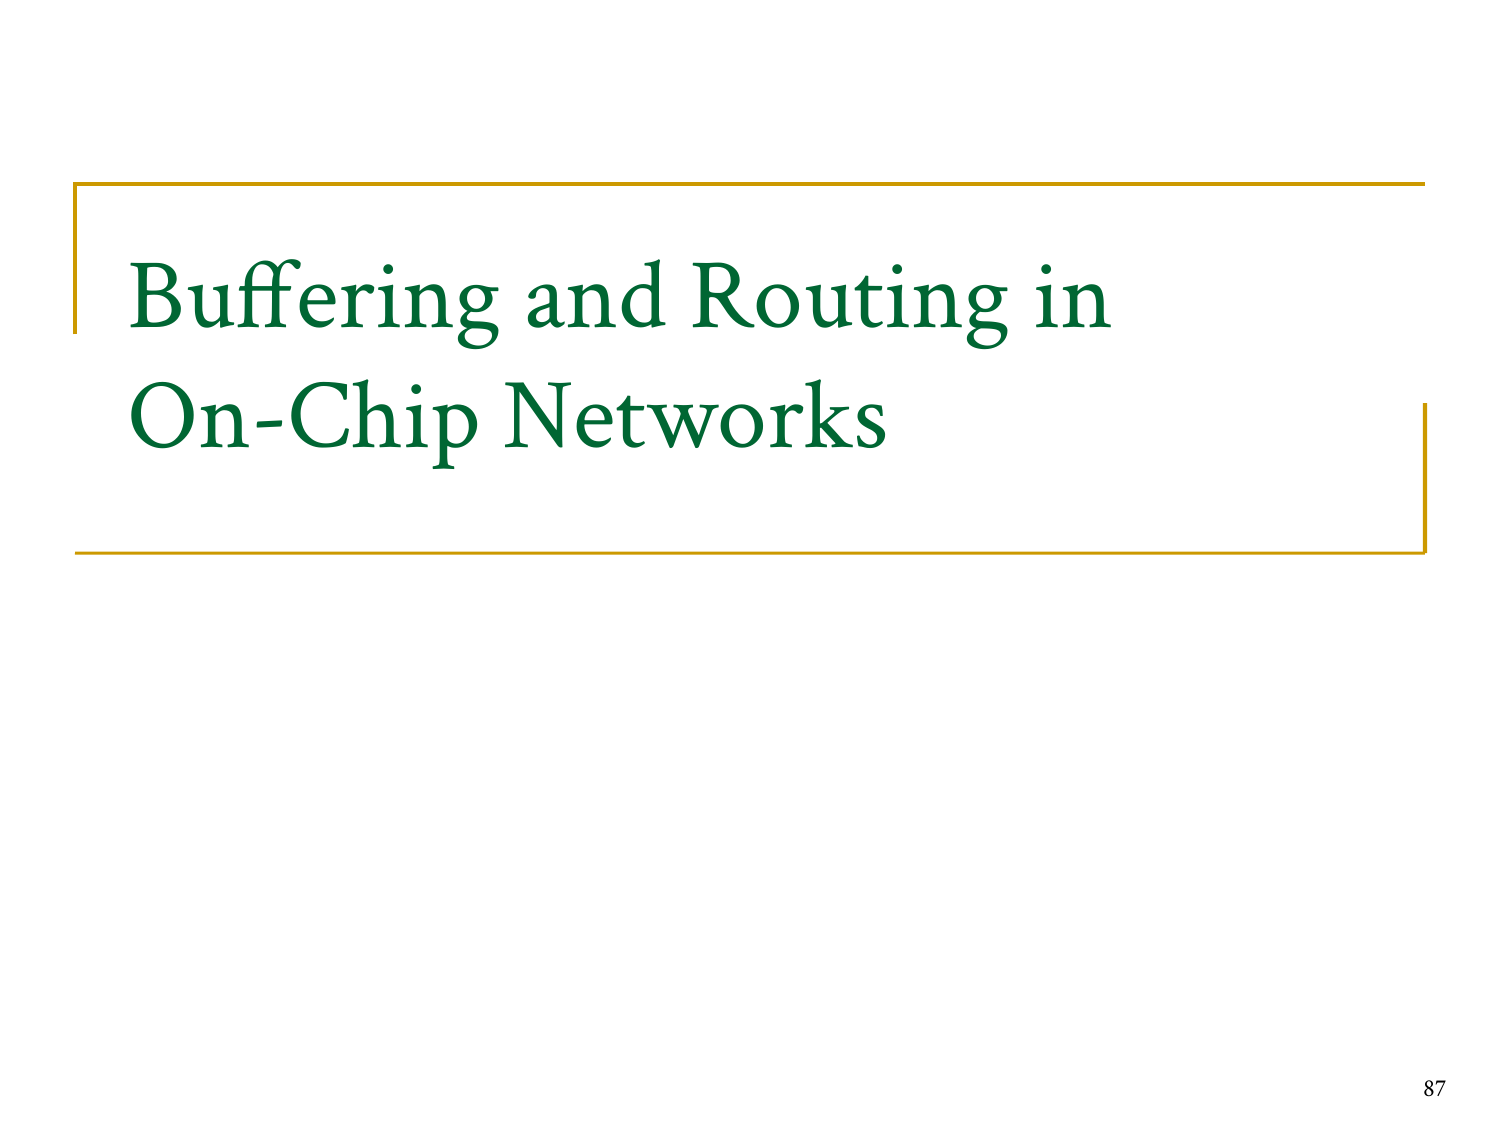

# Buffering and Routing in On-Chip Networks

87